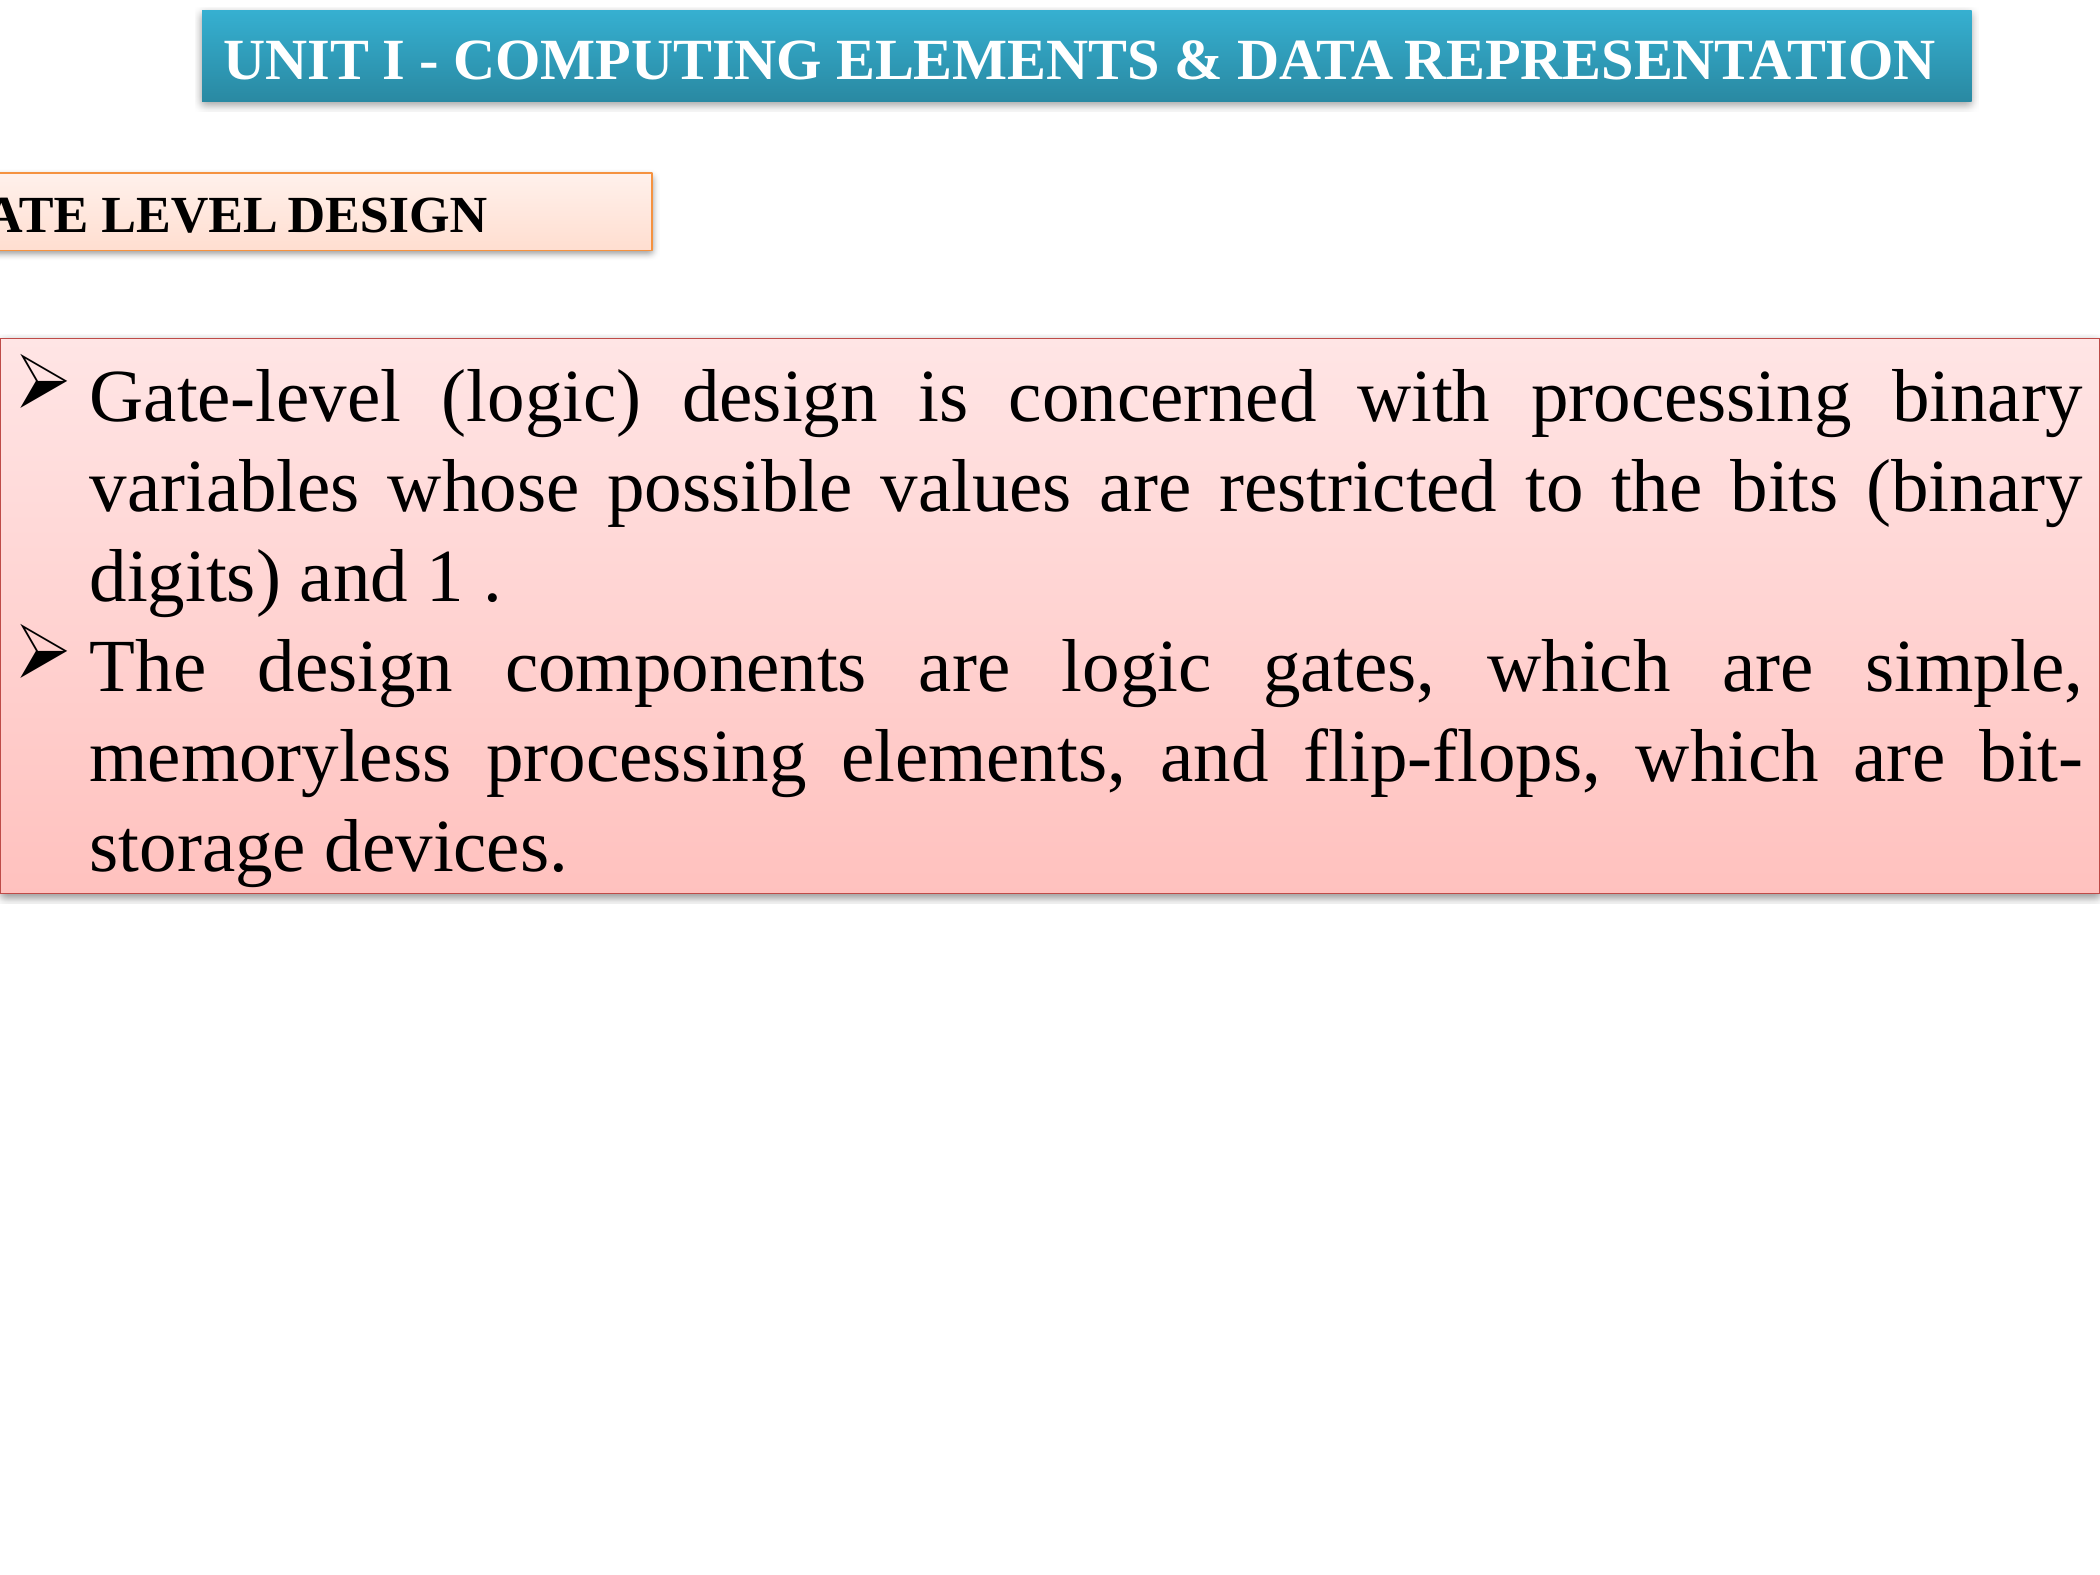

UNIT I - COMPUTING ELEMENTS & DATA REPRESENTATION
GATE LEVEL DESIGN
Gate-level (logic) design is concerned with processing binary variables whose possible values are restricted to the bits (binary digits) and 1 .
The design components are logic gates, which are simple, memoryless processing elements, and flip-flops, which are bit-storage devices.